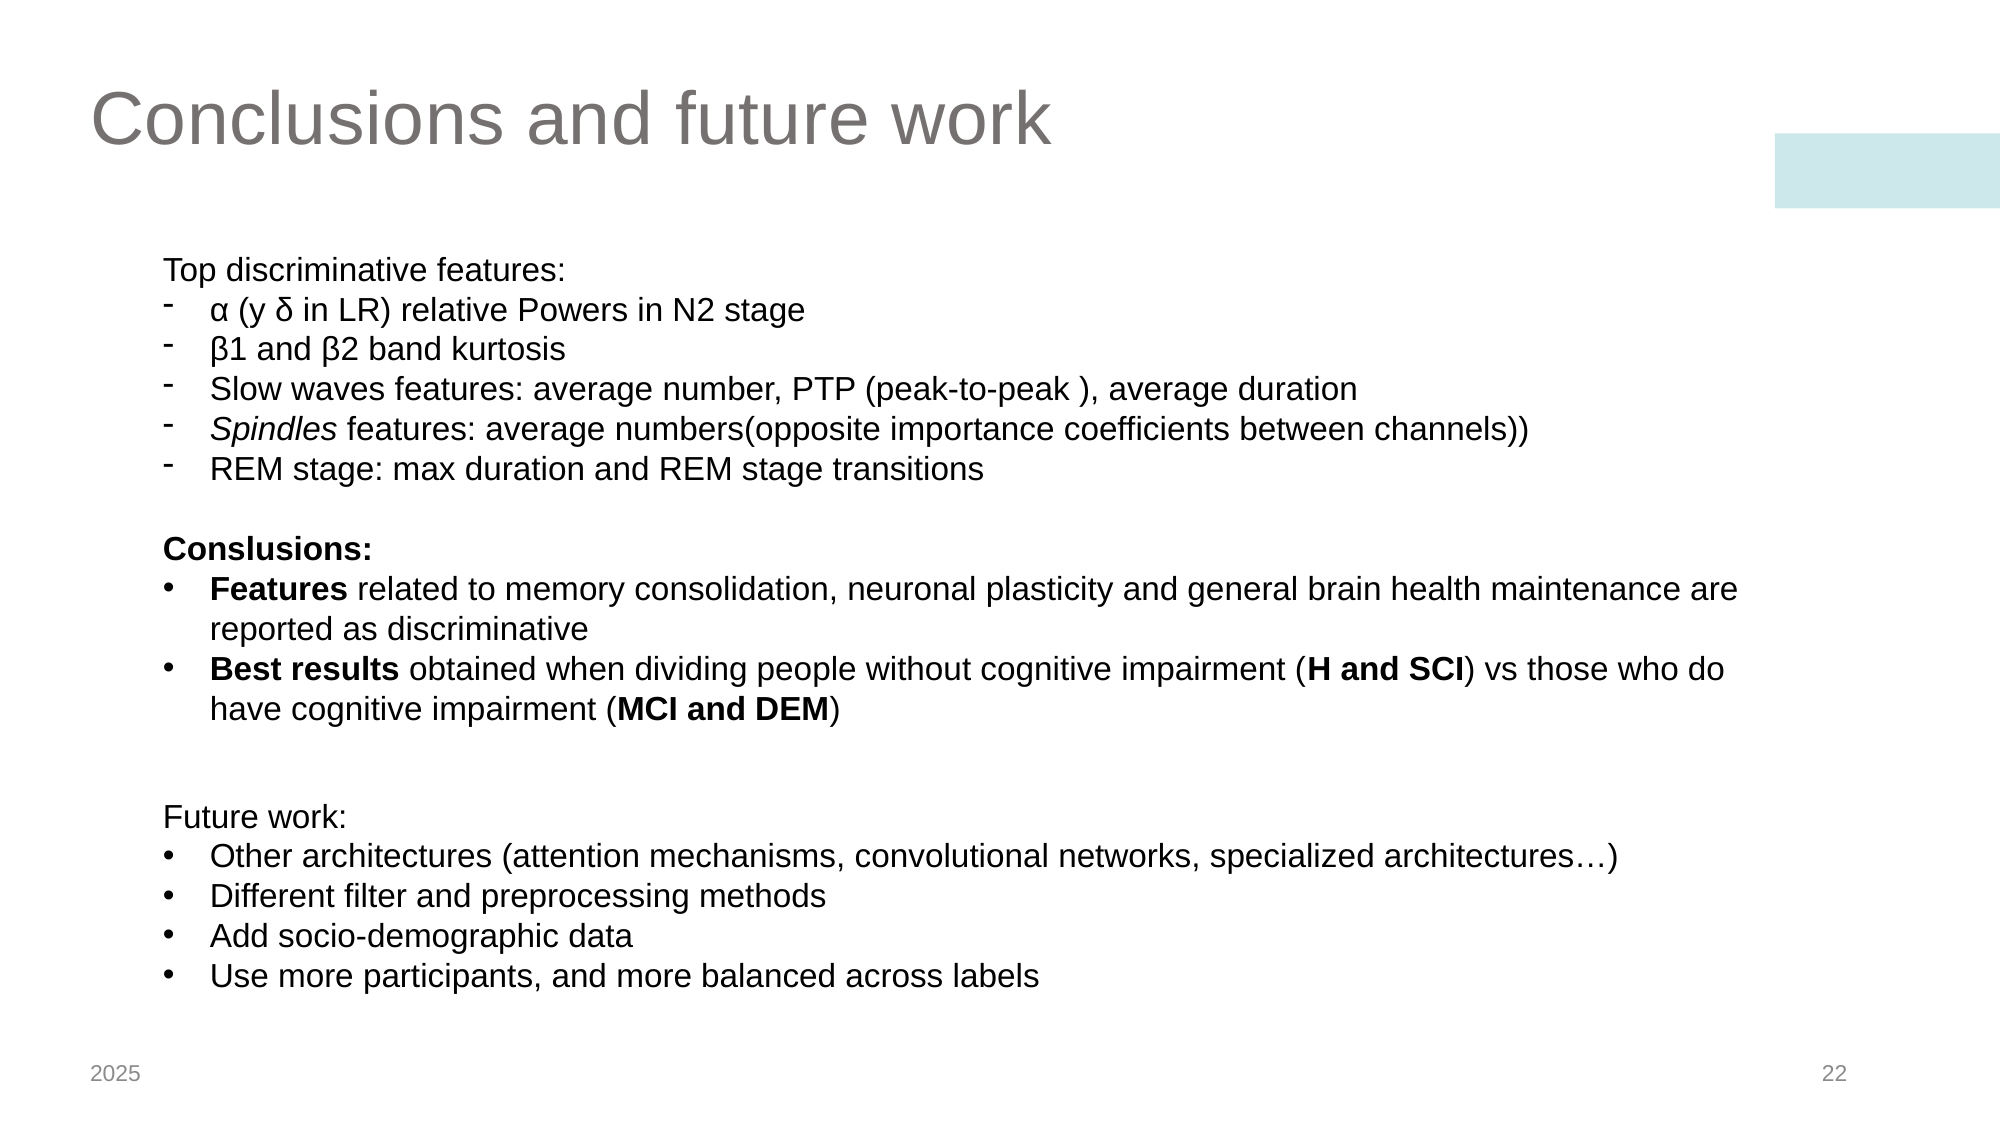

# Conclusions and future work
Top discriminative features:
α (y δ in LR) relative Powers in N2 stage
β1 and β2 band kurtosis
Slow waves features: average number, PTP (peak-to-peak ), average duration
Spindles features: average numbers(opposite importance coefficients between channels))
REM stage: max duration and REM stage transitions

Conslusions:
Features related to memory consolidation, neuronal plasticity and general brain health maintenance are reported as discriminative
Best results obtained when dividing people without cognitive impairment (H and SCI) vs those who do have cognitive impairment (MCI and DEM)
Future work:
Other architectures (attention mechanisms, convolutional networks, specialized architectures…)
Different filter and preprocessing methods
Add socio-demographic data
Use more participants, and more balanced across labels
2025
22